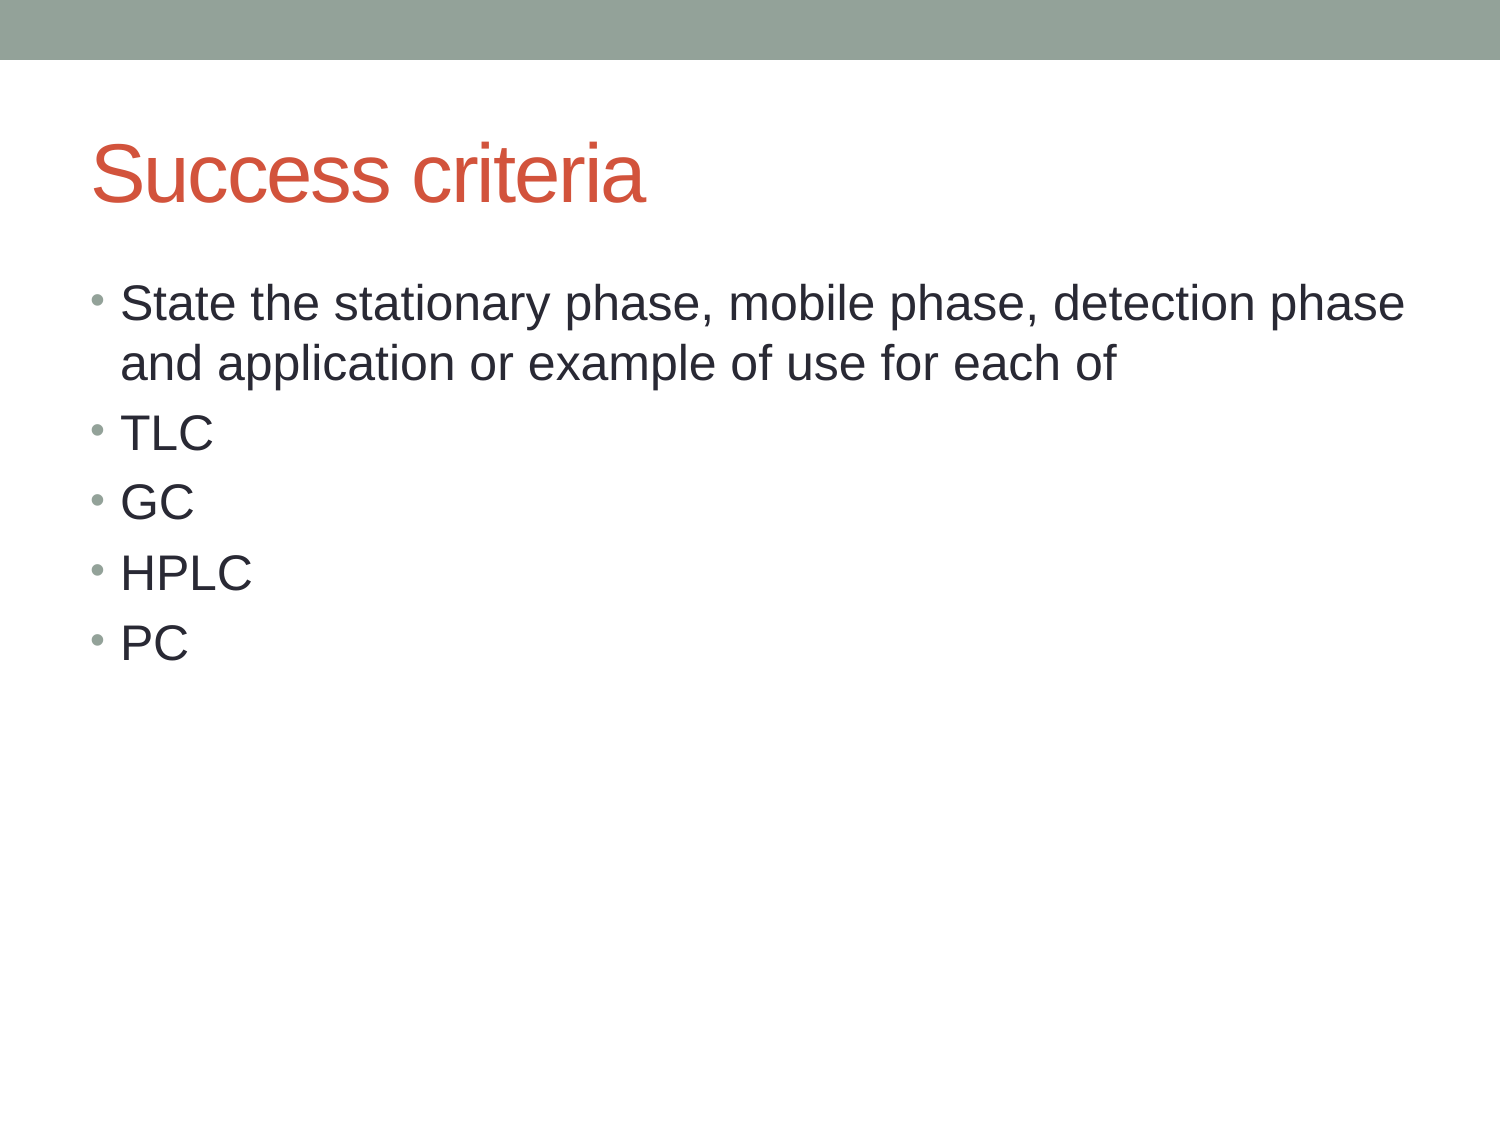

# Success criteria
State the stationary phase, mobile phase, detection phase and application or example of use for each of
TLC
GC
HPLC
PC